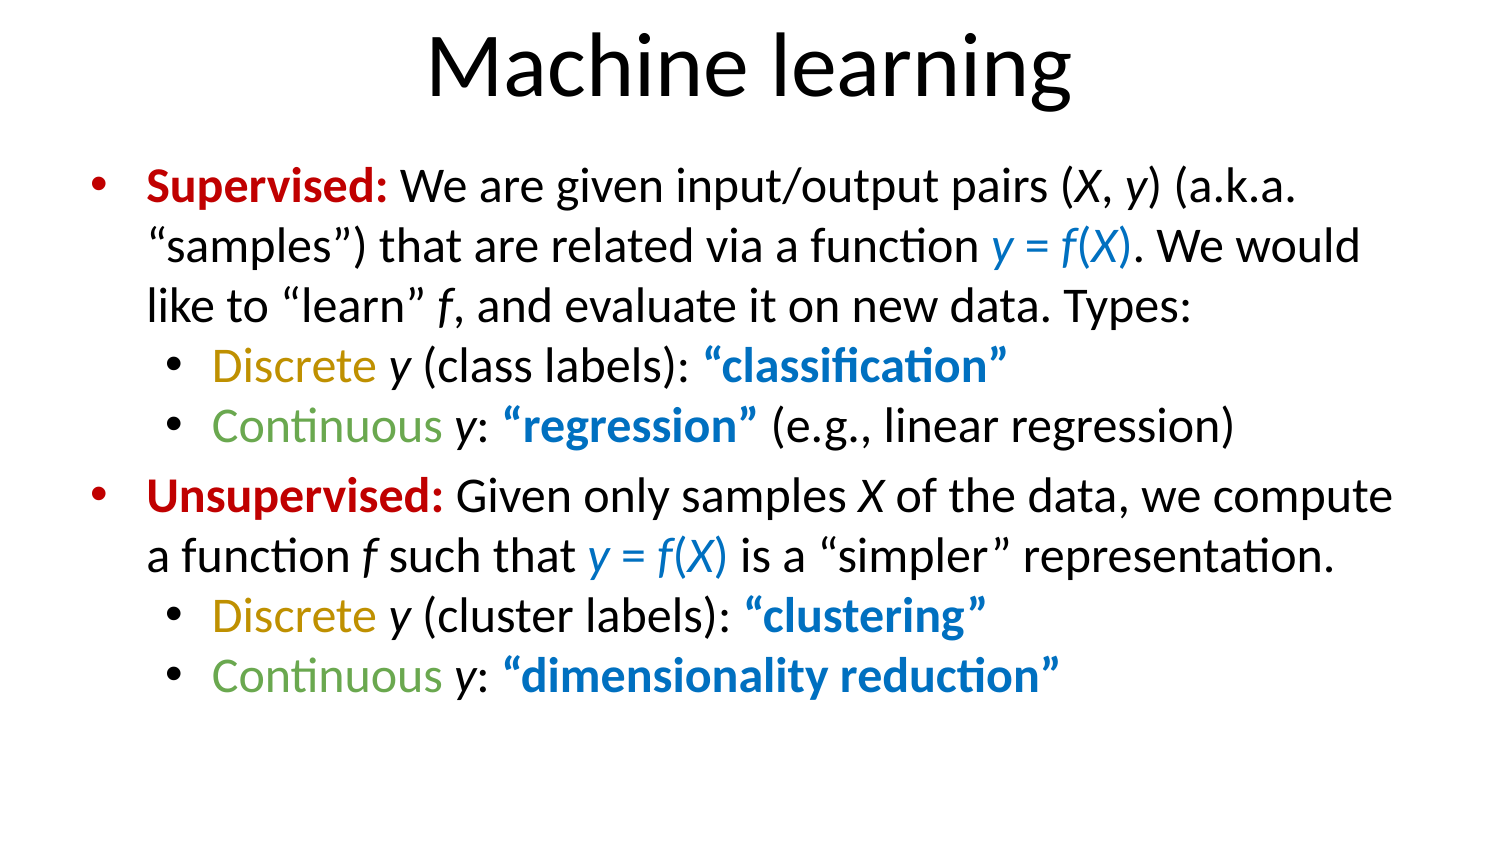

# Machine learning
Supervised: We are given input/output pairs (X, y) (a.k.a. “samples”) that are related via a function y = f(X). We would like to “learn” f, and evaluate it on new data. Types:
Discrete y (class labels): “classification”
Continuous y: “regression” (e.g., linear regression)
Unsupervised: Given only samples X of the data, we compute a function f such that y = f(X) is a “simpler” representation.
Discrete y (cluster labels): “clustering”
Continuous y: “dimensionality reduction”